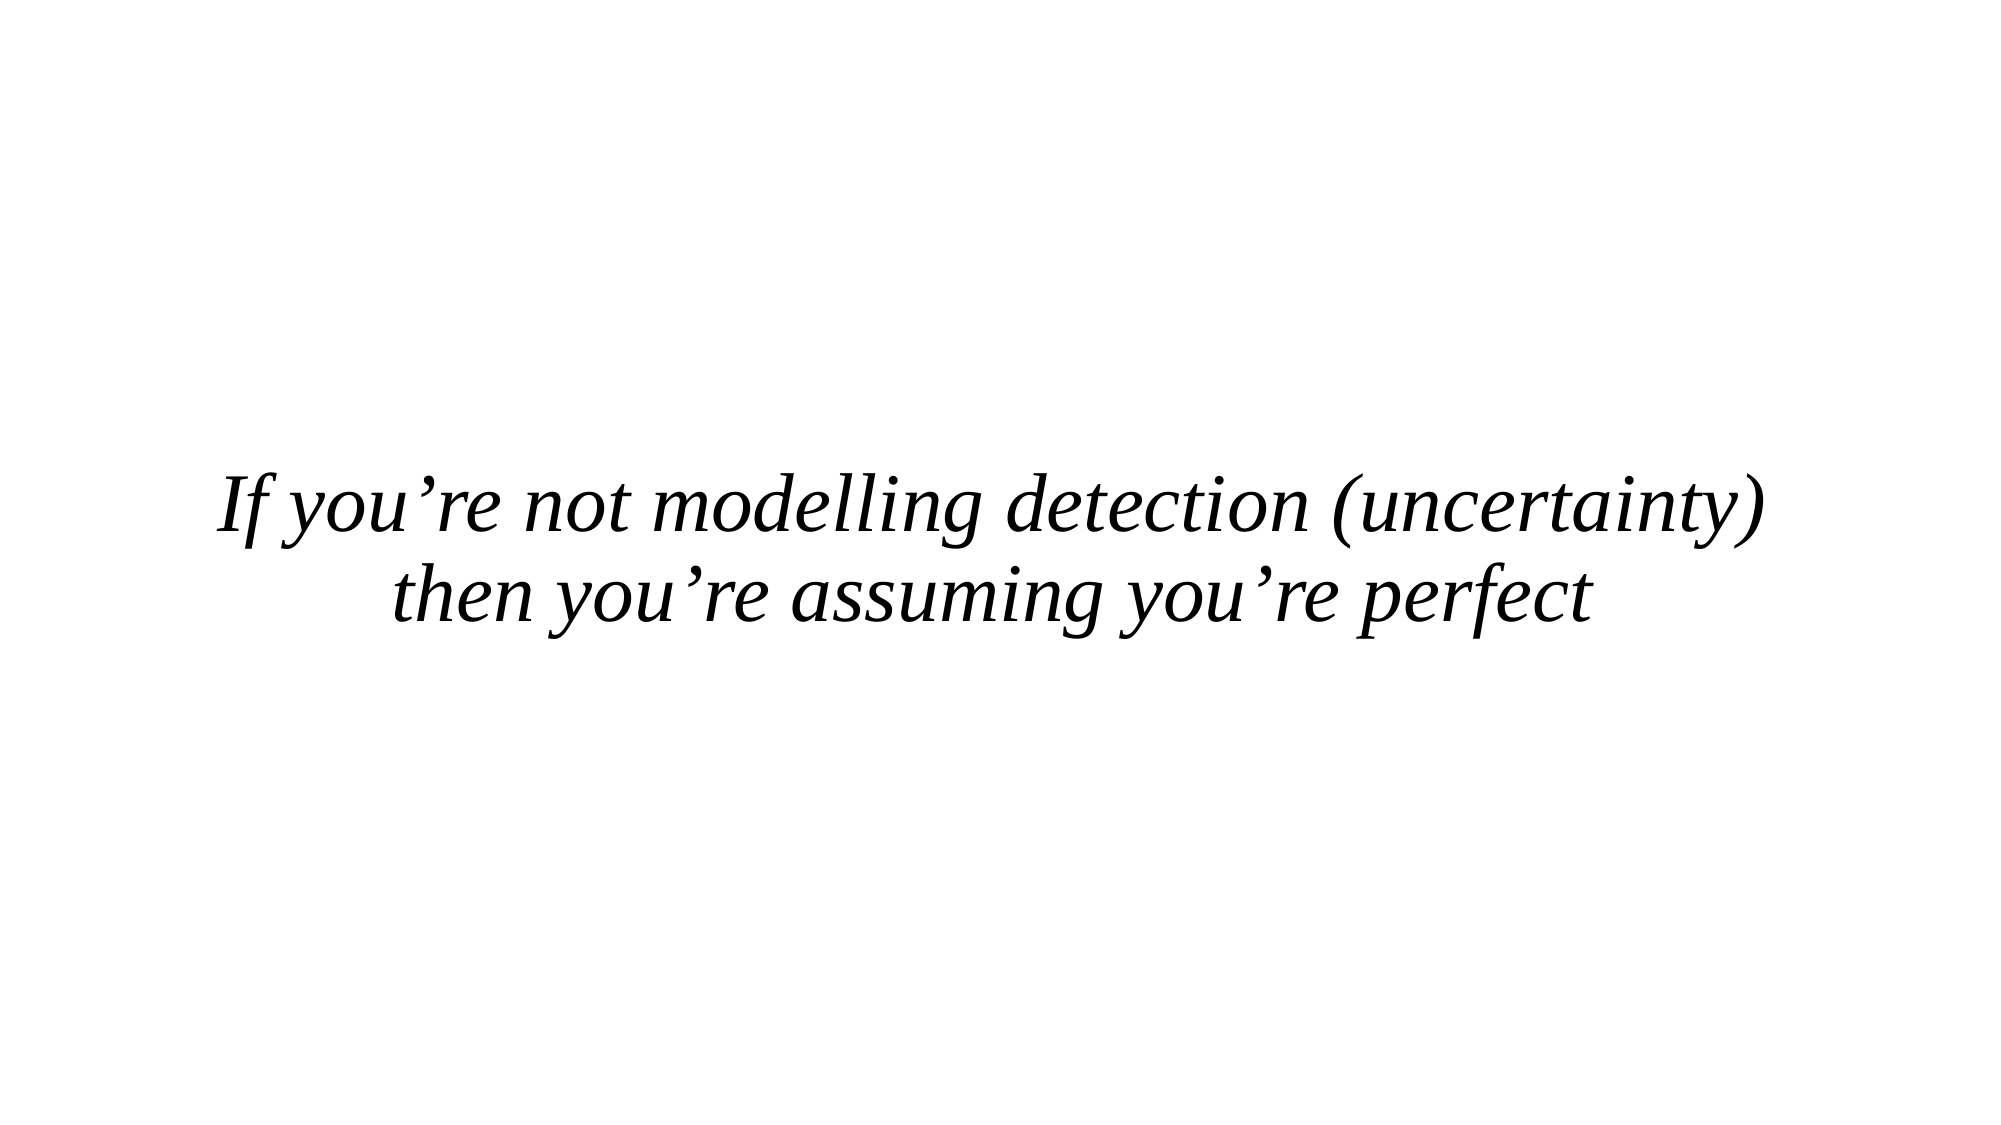

If you’re not modelling detection (uncertainty) then you’re assuming you’re perfect